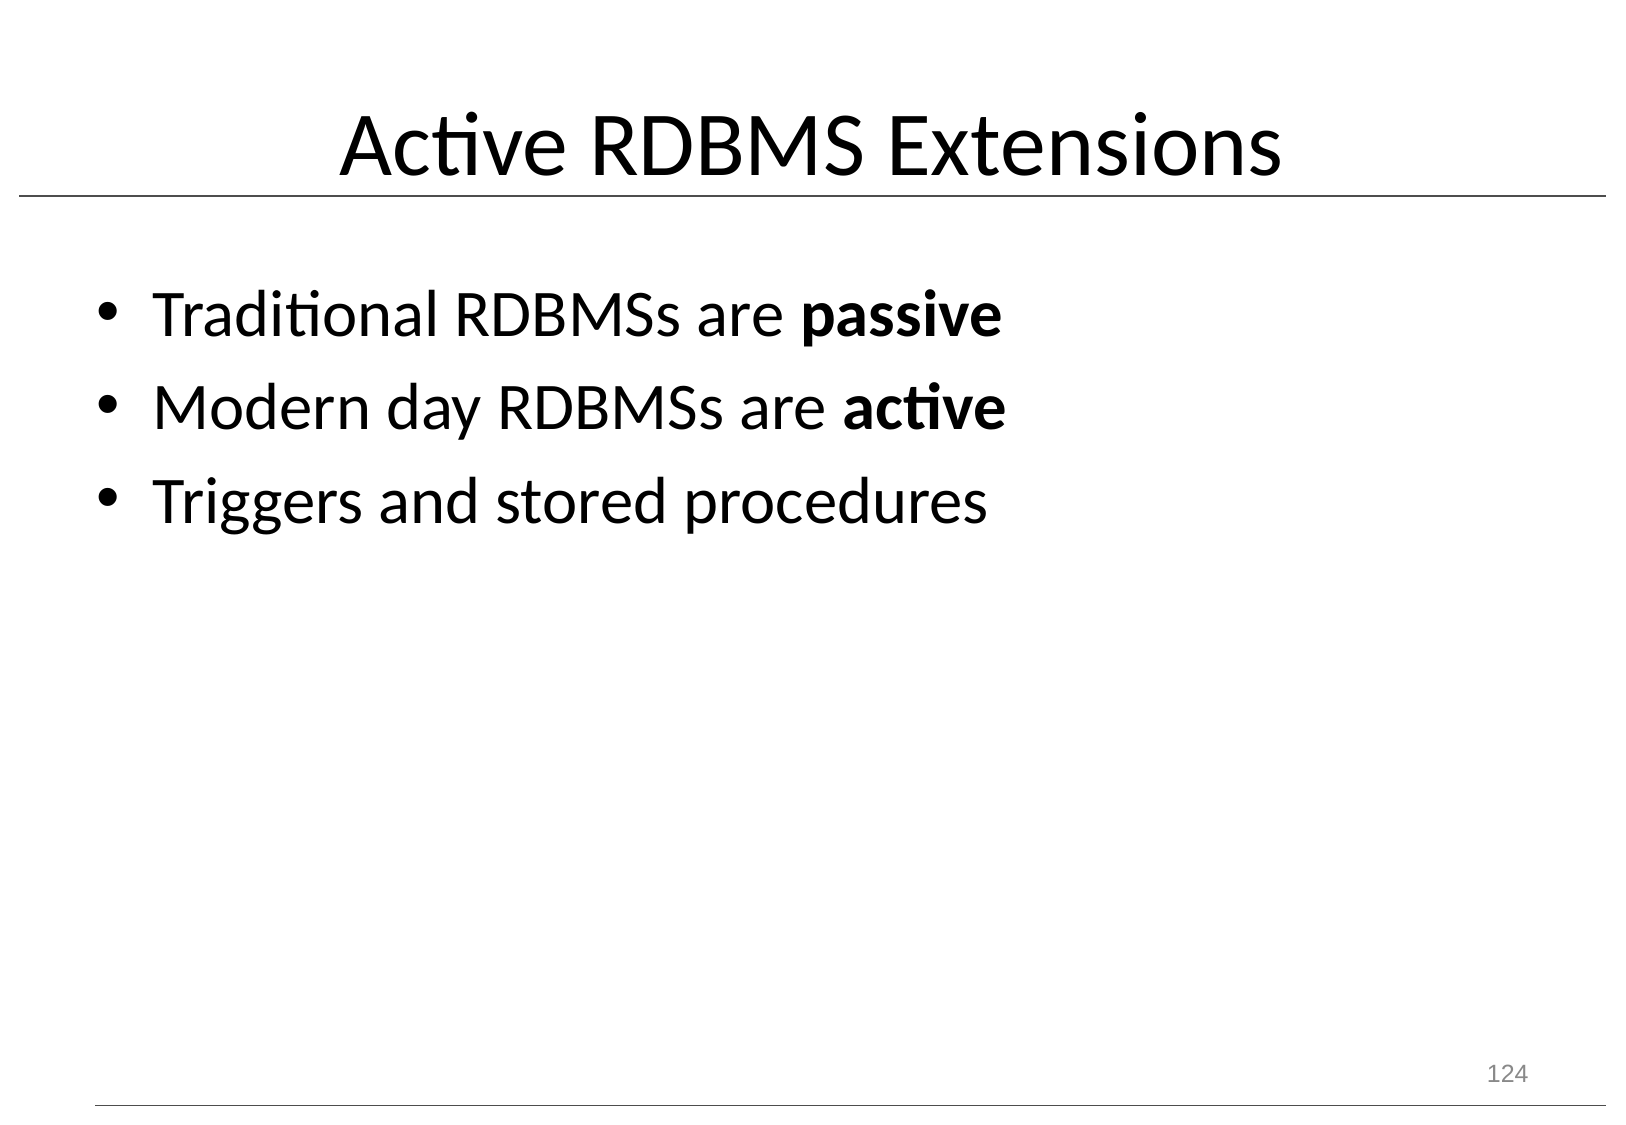

# Active RDBMS Extensions
Traditional RDBMSs are passive
Modern day RDBMSs are active
Triggers and stored procedures
124